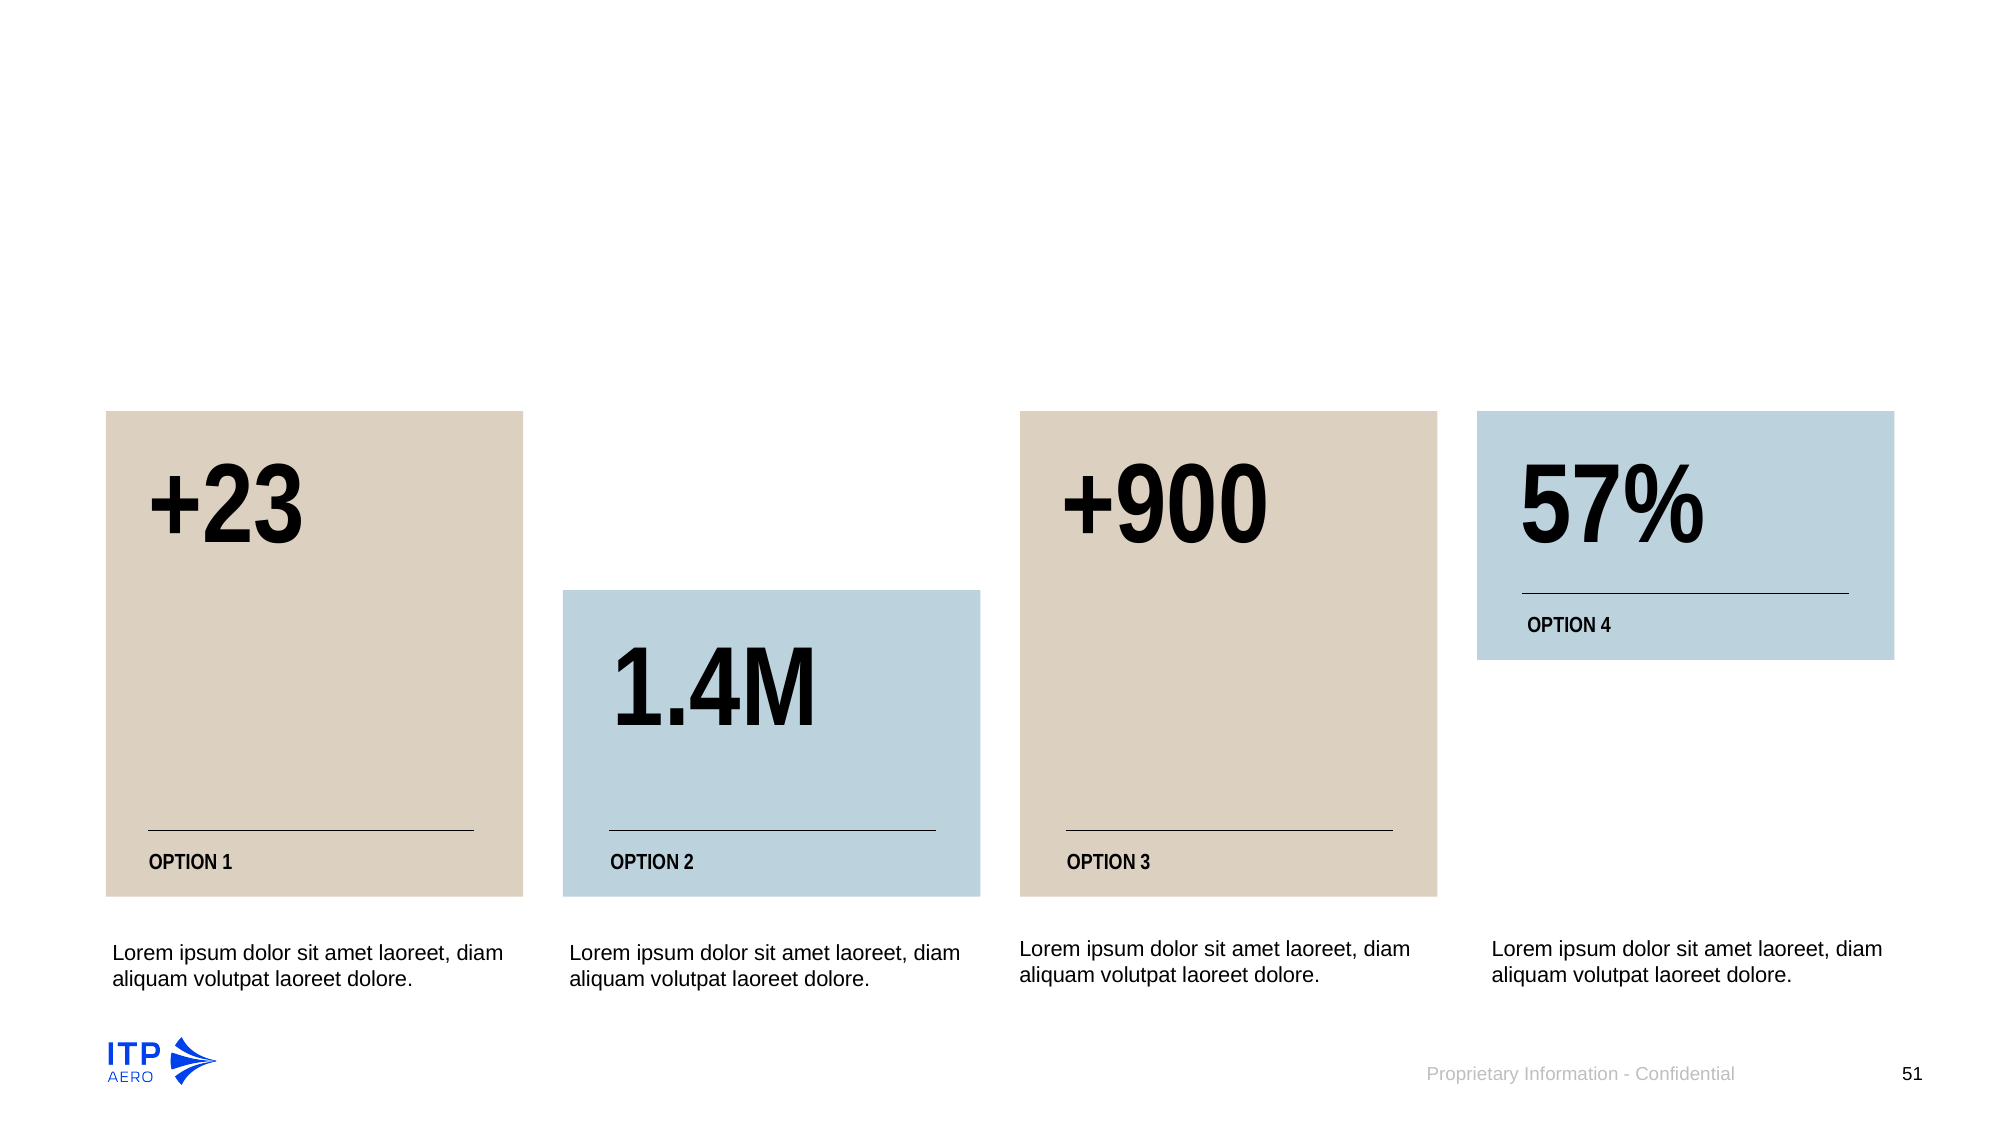

+23
OPTION 1
+900
OPTION 3
57%
OPTION 4

1.4M
OPTION 2
Lorem ipsum dolor sit amet laoreet, diam aliquam volutpat laoreet dolore.
Lorem ipsum dolor sit amet laoreet, diam aliquam volutpat laoreet dolore.
Lorem ipsum dolor sit amet laoreet, diam aliquam volutpat laoreet dolore.
Lorem ipsum dolor sit amet laoreet, diam aliquam volutpat laoreet dolore.
Proprietary Information - Confidential
51